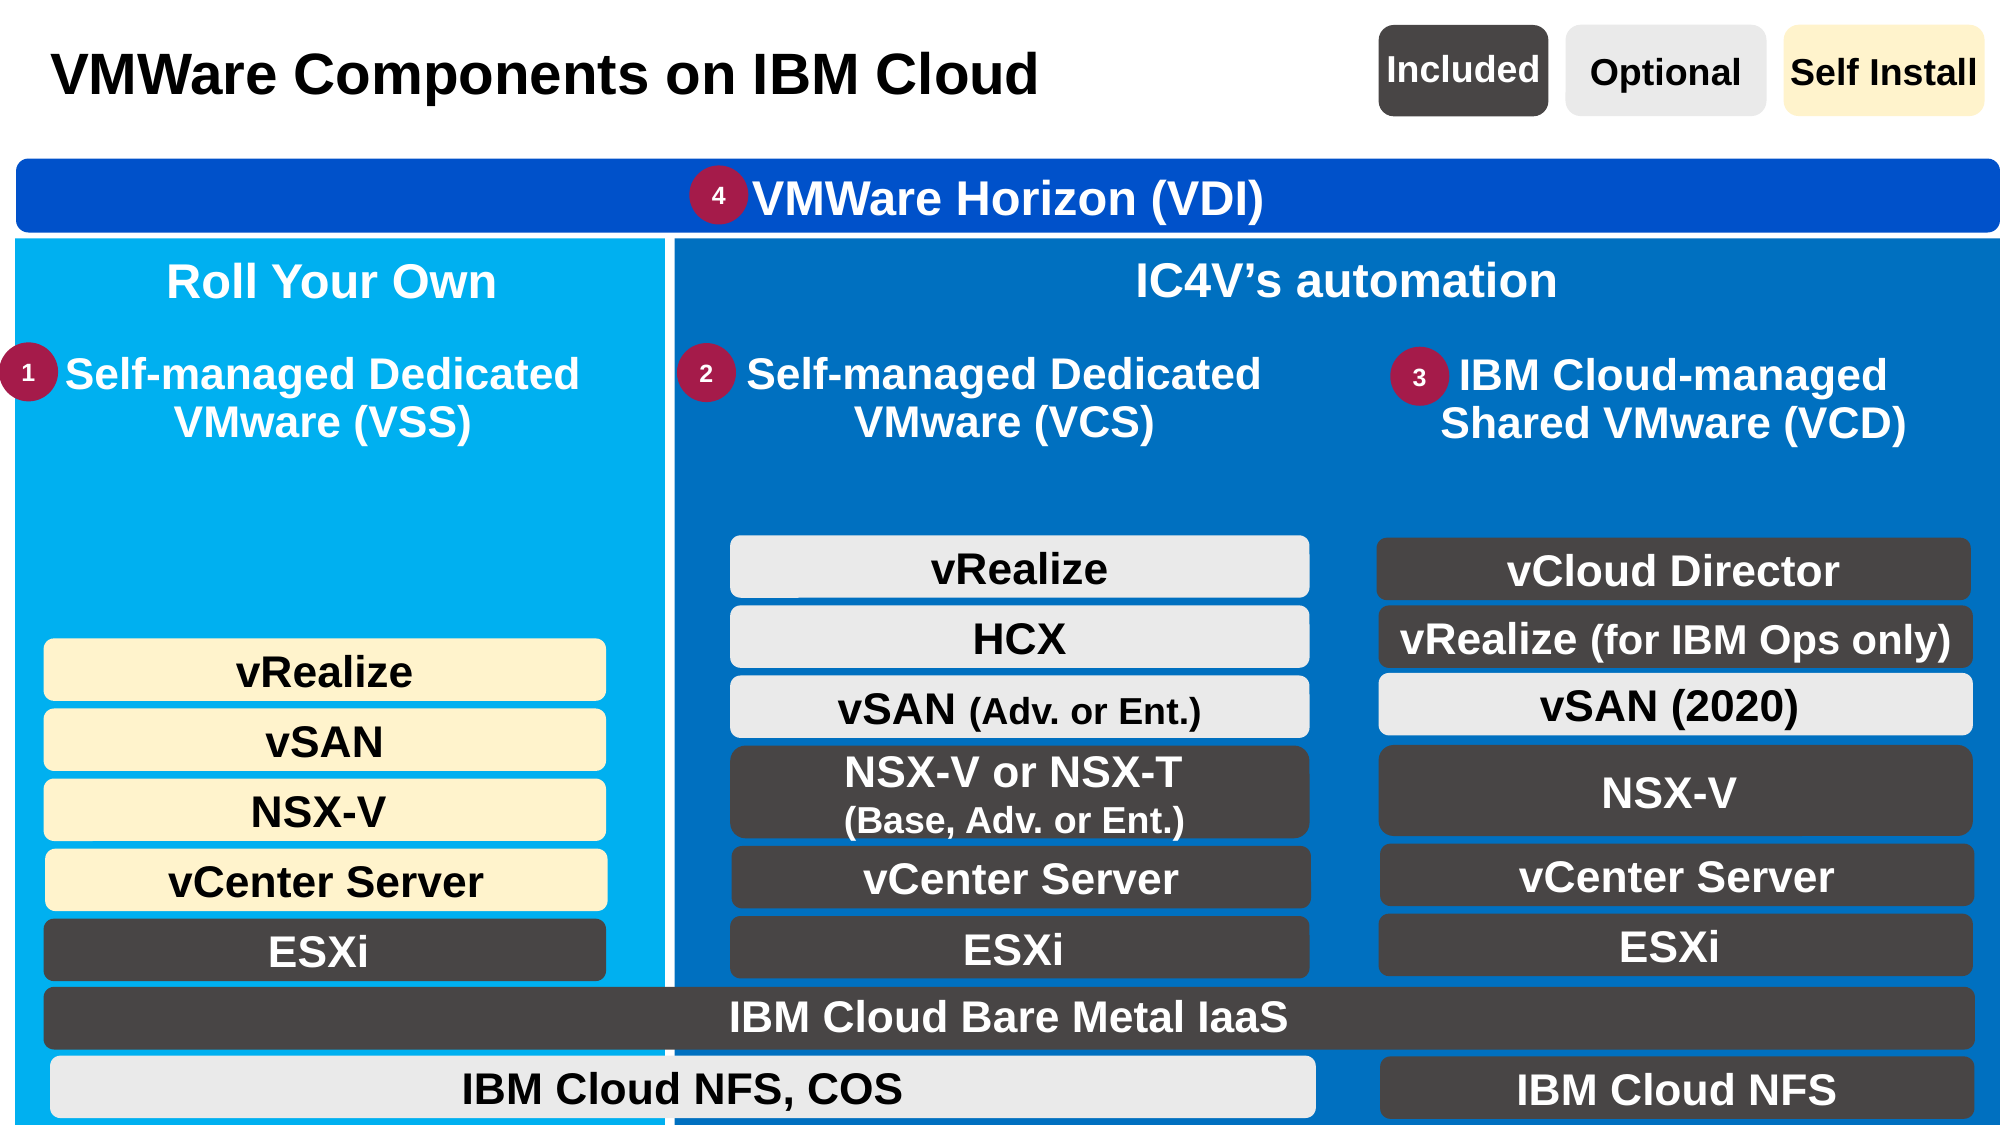

Self Install
Optional
Included
# VMWare Components on IBM Cloud
VMWare Horizon (VDI)
4

IC4V’s automation
Roll Your Own
1
2
3
Self-managed Dedicated VMware (VSS)
Self-managed Dedicated VMware (VCS)
IBM Cloud-managed Shared VMware (VCD)
vRealize
vCloud Director
HCX
vRealize (for IBM Ops only)
vRealize
vSAN (2020)
vSAN (Adv. or Ent.)
vSAN
NSX-V
NSX-V or NSX-T
(Base, Adv. or Ent.)
NSX-V
vCenter Server
vCenter Server
vCenter Server
ESXi
ESXi
ESXi
IBM Cloud Bare Metal IaaS
IBM Cloud NFS, COS
IBM Cloud NFS